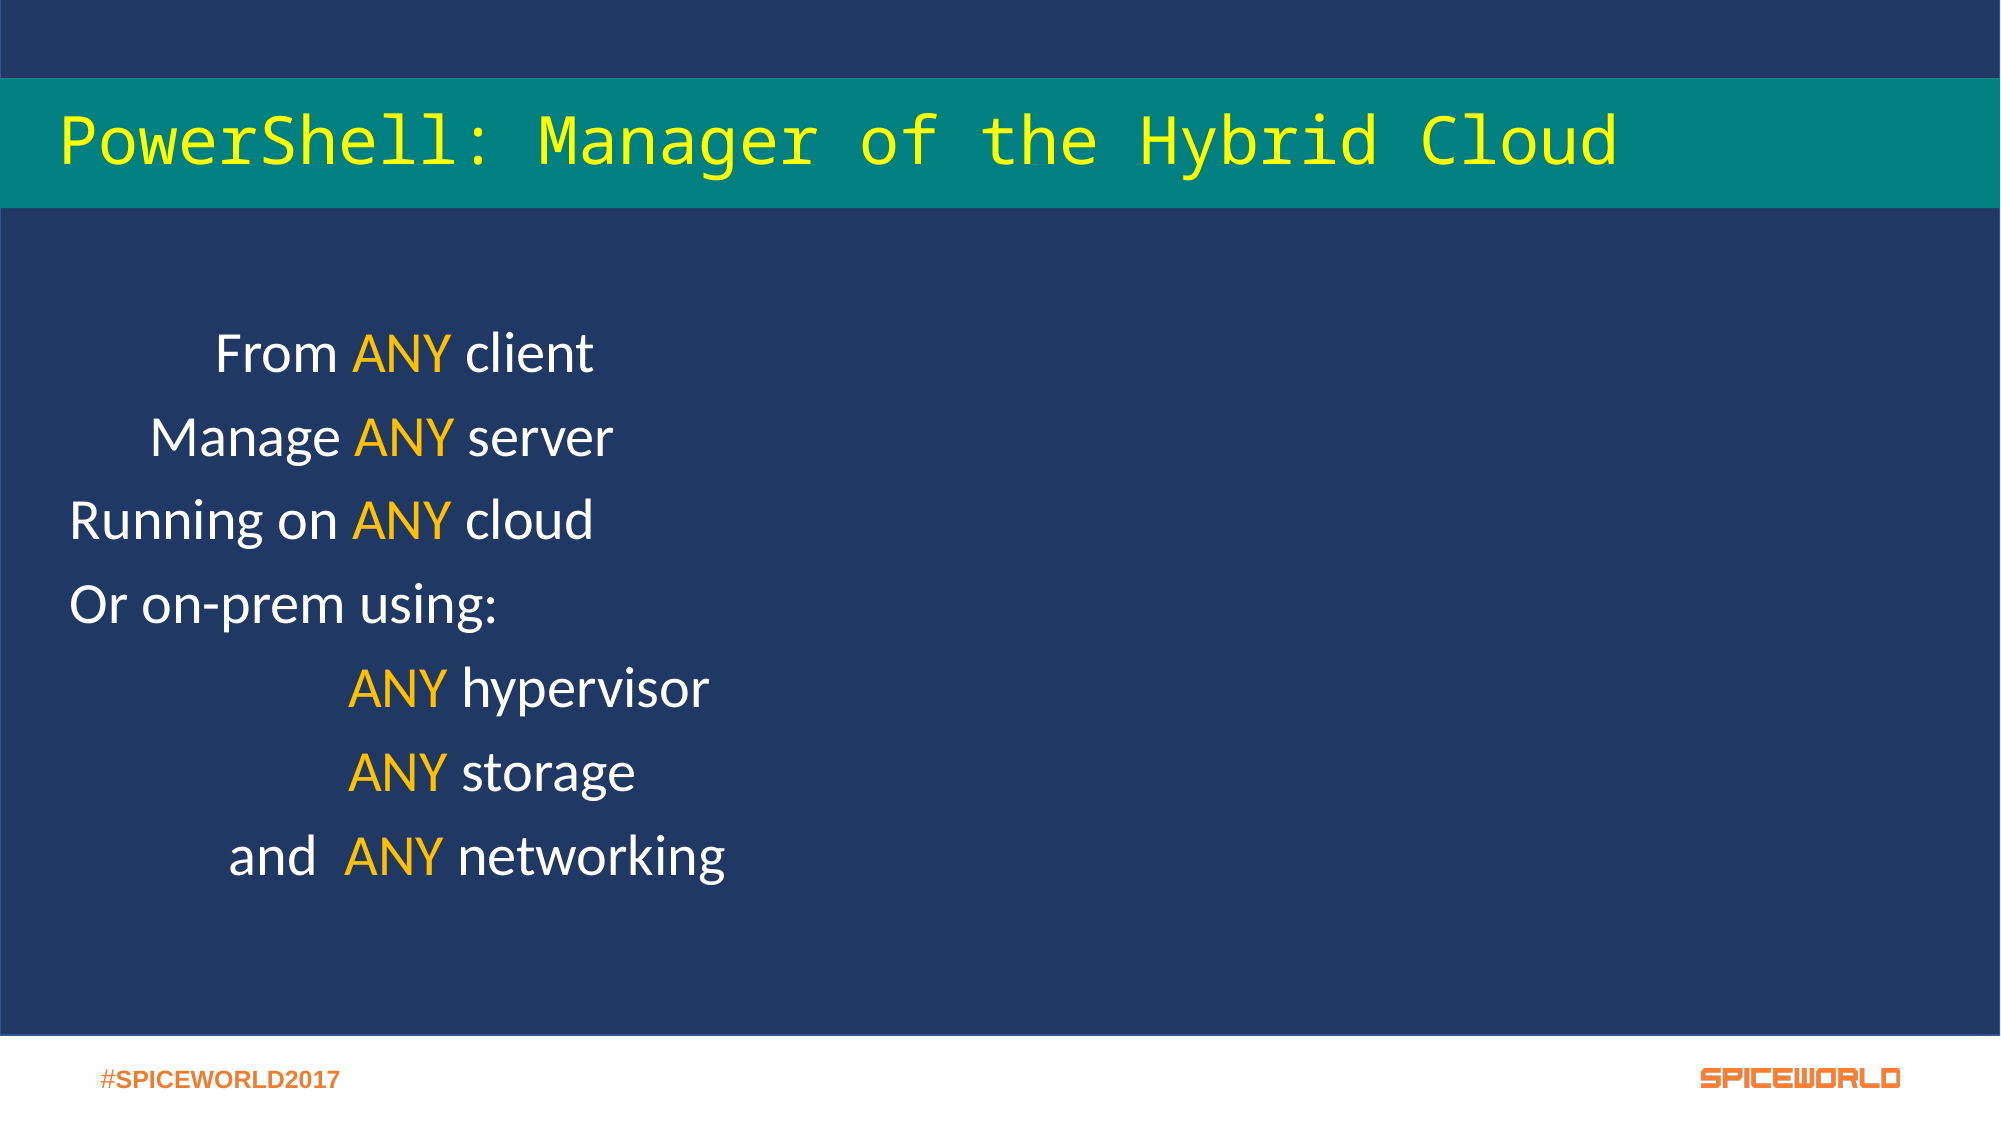

# PowerShell: Manager of the Hybrid Cloud
           From ANY client
      Manage ANY server
Running on ANY cloud
Or on-prem using:
                     ANY hypervisor
                     ANY storage
            and  ANY networking